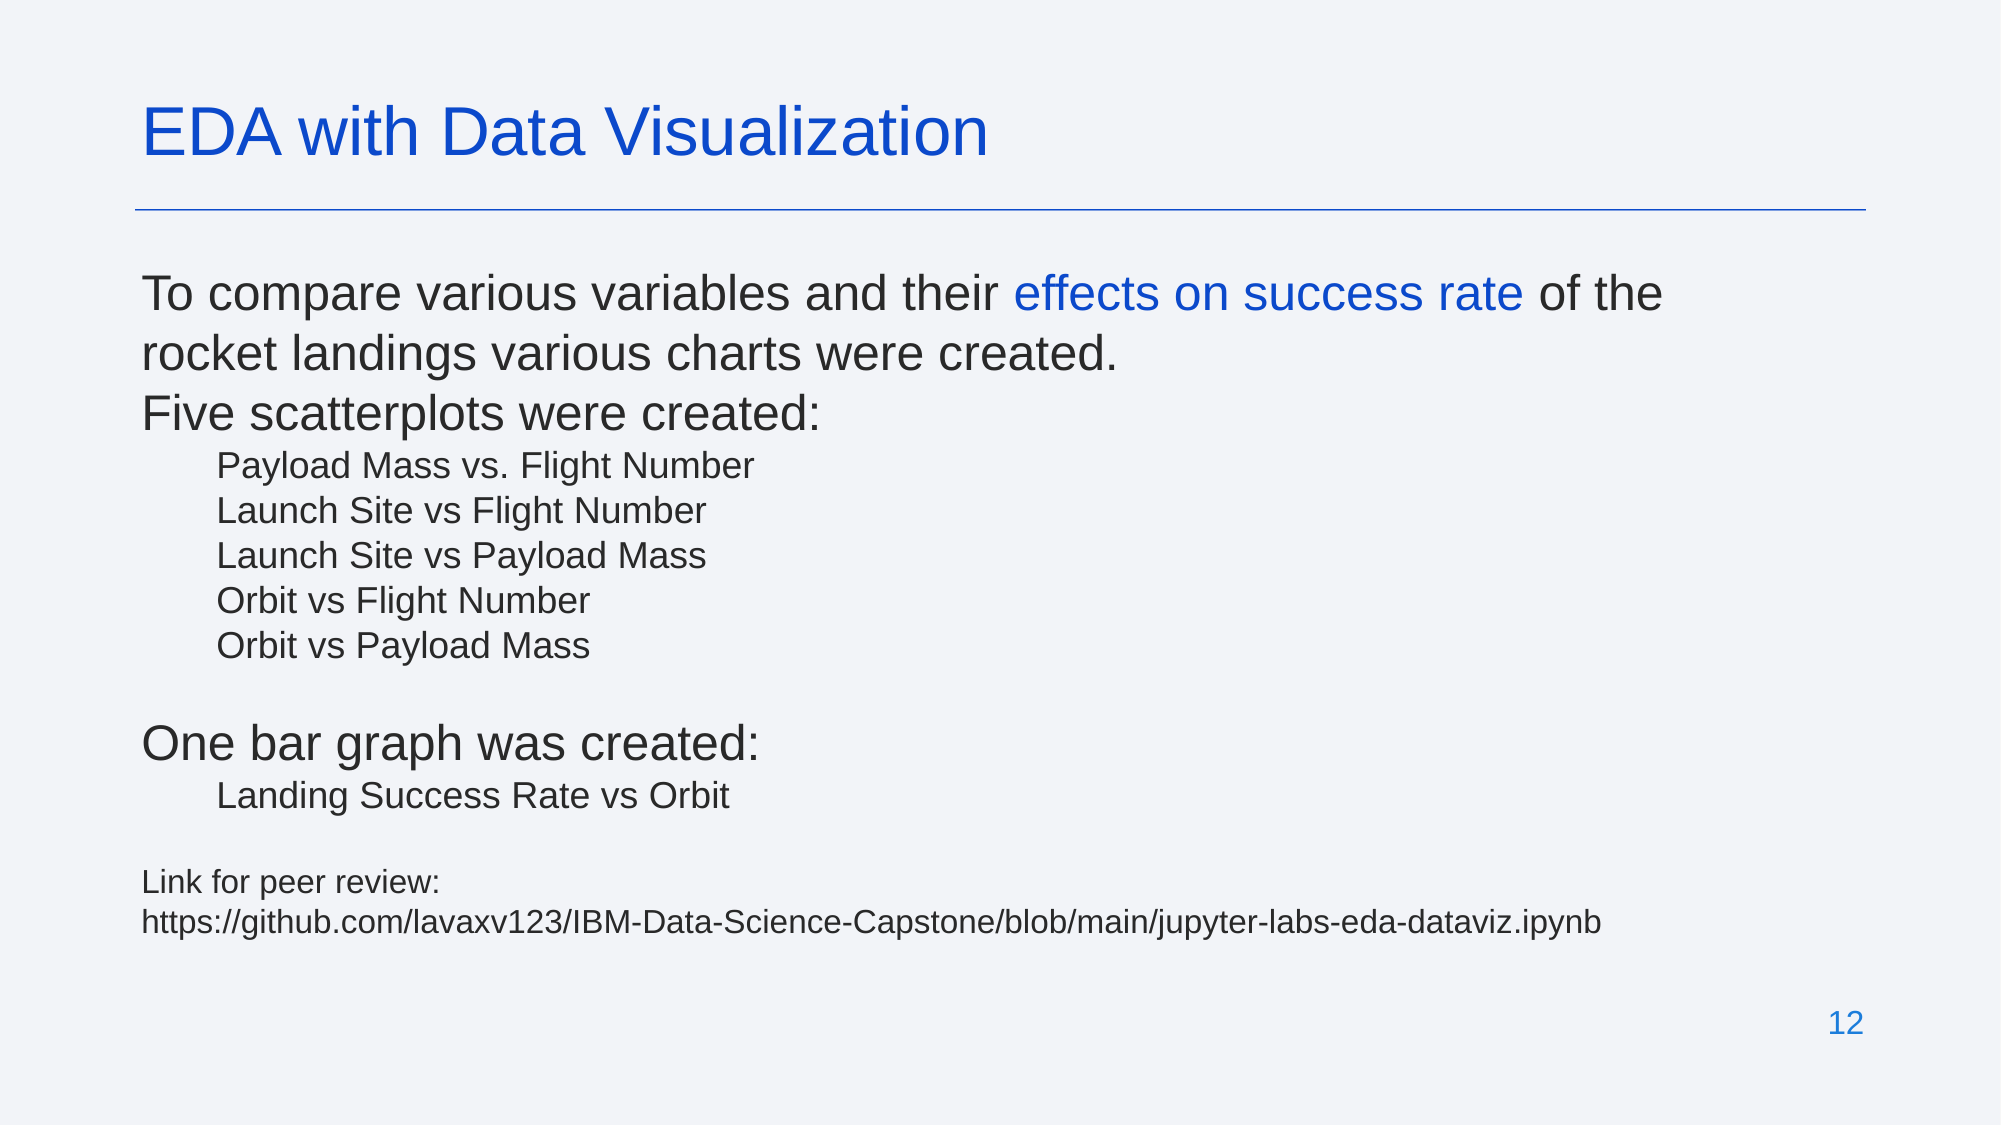

EDA with Data Visualization
To compare various variables and their effects on success rate of the rocket landings various charts were created.
Five scatterplots were created:
Payload Mass vs. Flight Number
Launch Site vs Flight Number
Launch Site vs Payload Mass
Orbit vs Flight Number
Orbit vs Payload Mass

One bar graph was created:
Landing Success Rate vs Orbit

Link for peer review:
https://github.com/lavaxv123/IBM-Data-Science-Capstone/blob/main/jupyter-labs-eda-dataviz.ipynb

12